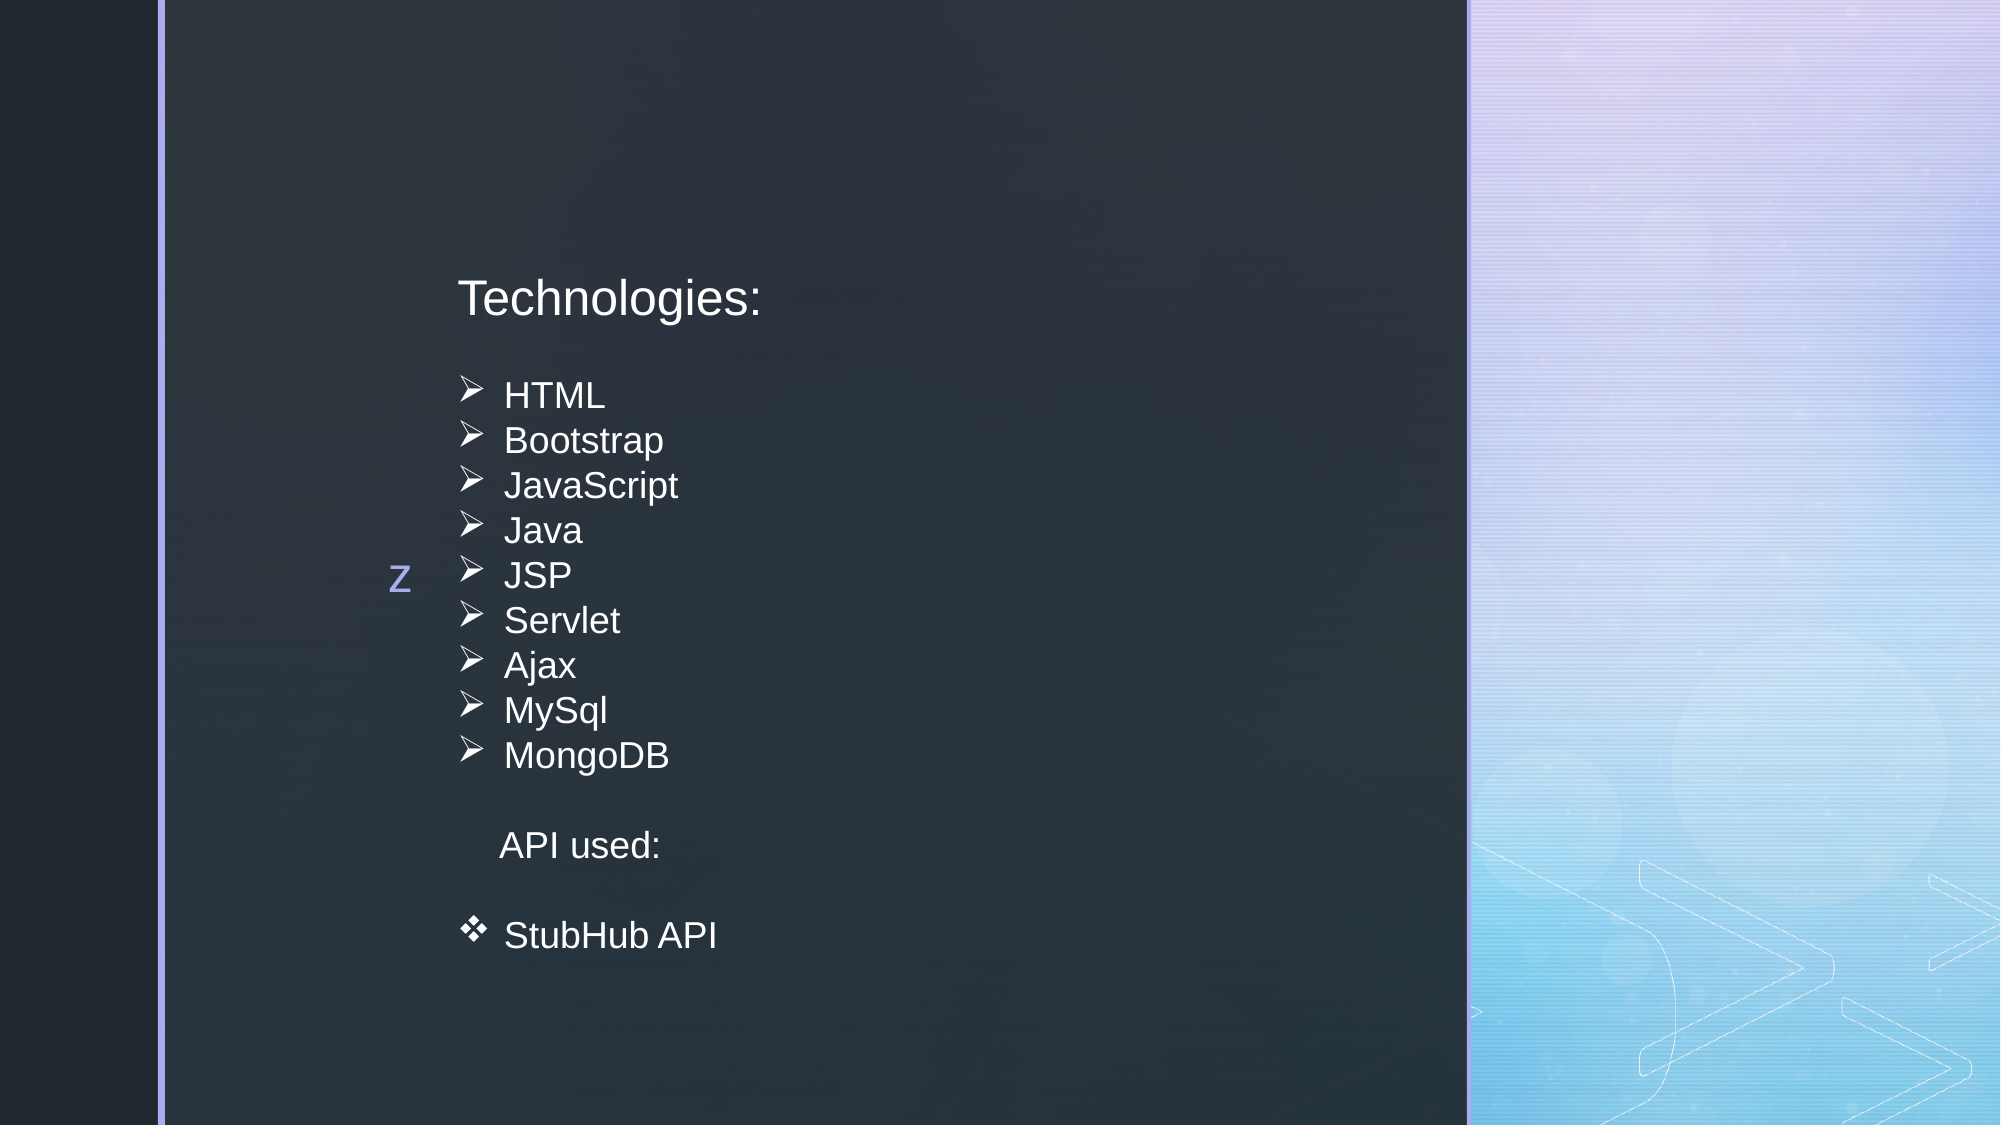

# Technologies:
HTML
Bootstrap
JavaScript
Java
JSP
Servlet
Ajax
MySql
MongoDB

    API used:

StubHub API